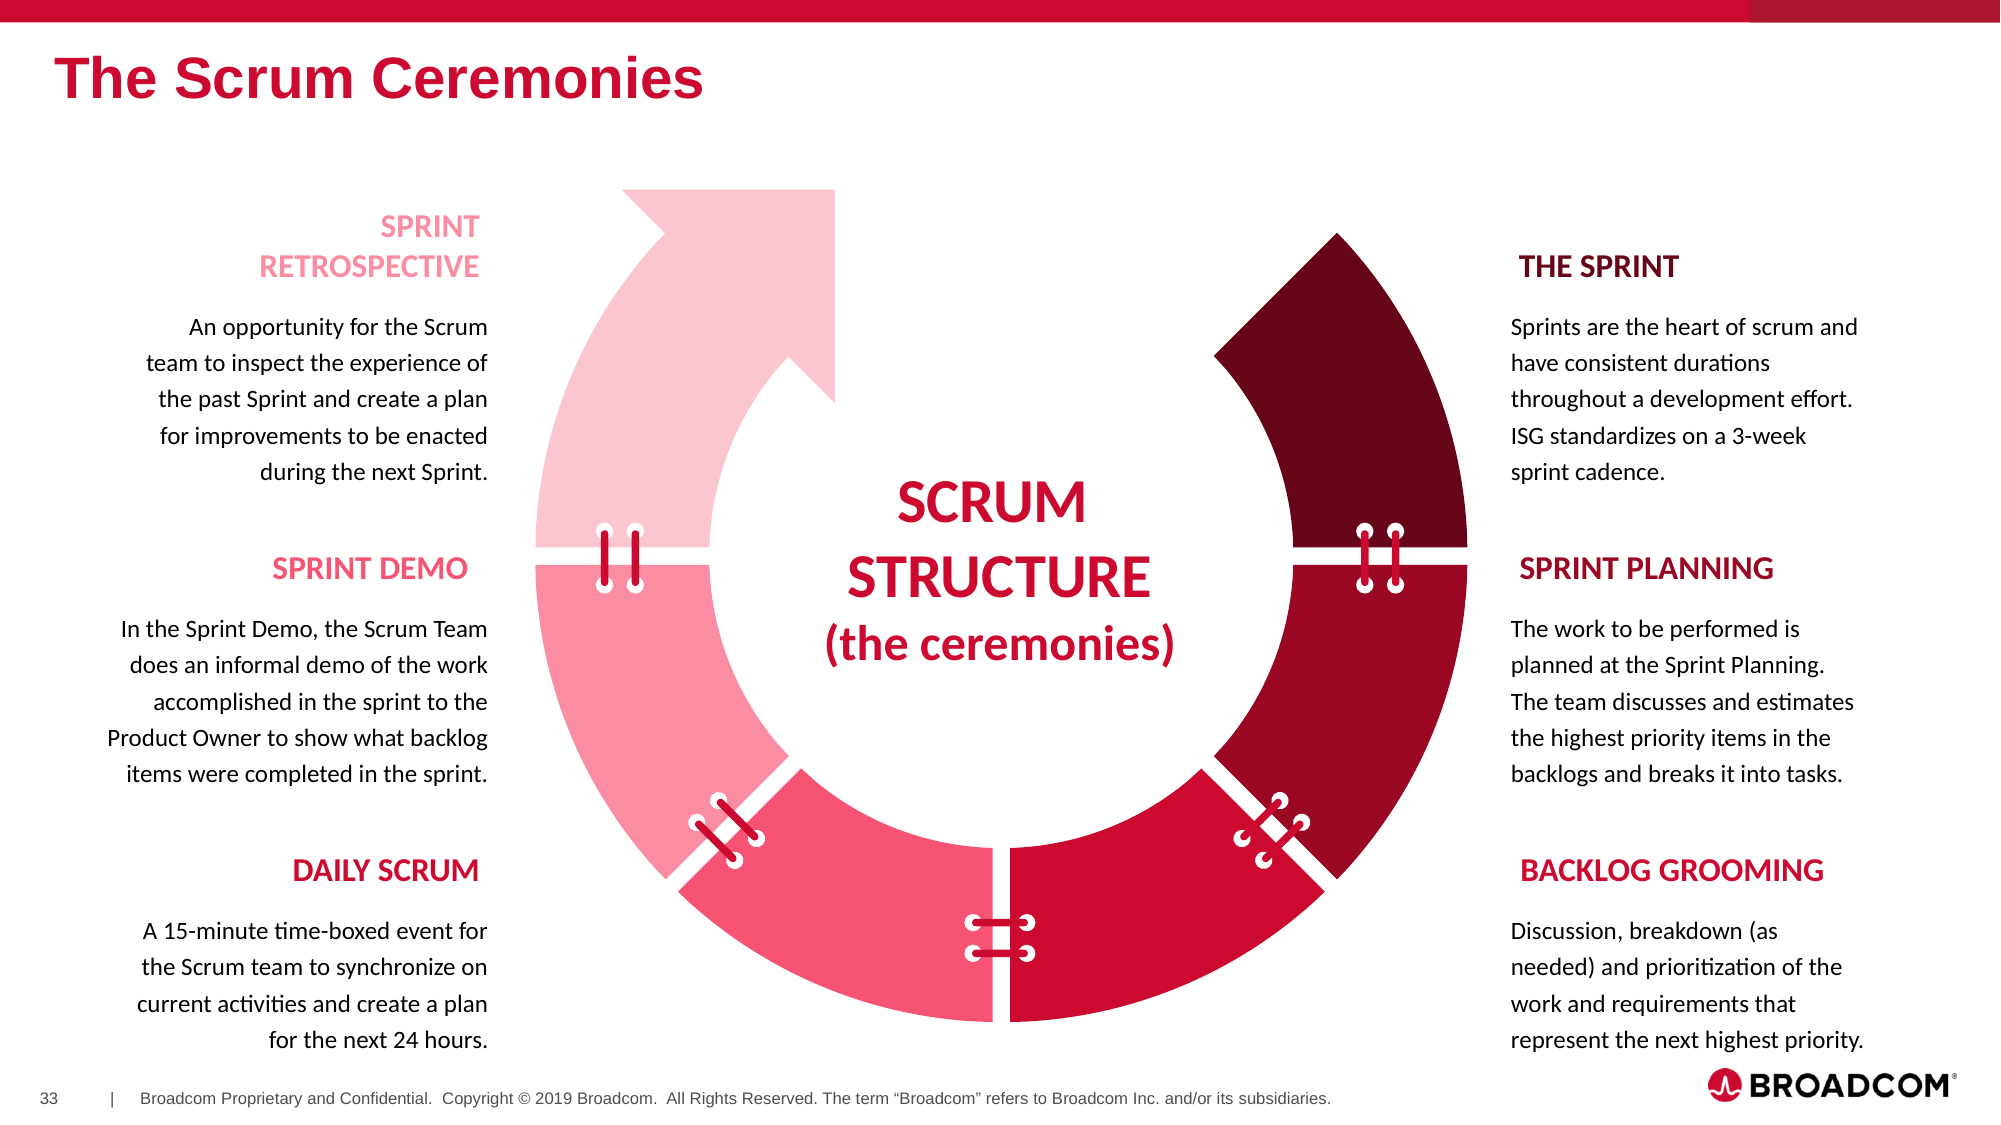

The Scrum Ceremonies

SPRINT
RETROSPECTIVE
An opportunity for the Scrum team to inspect the experience of the past Sprint and create a plan for improvements to be enacted during the next Sprint.
THE SPRINT
Sprints are the heart of scrum and have consistent durations throughout a development effort. ISG standardizes on a 3-week sprint cadence.
SCRUM  STRUCTURE
(the ceremonies)

SPRINT DEMO
In the Sprint Demo, the Scrum Team does an informal demo of the work accomplished in the sprint to the Product Owner to show what backlog items were completed in the sprint.
SPRINT PLANNING
The work to be performed is planned at the Sprint Planning. The team discusses and estimates the highest priority items in the backlogs and breaks it into tasks.

DAILY SCRUM
A 15-minute time-boxed event for the Scrum team to synchronize on current activities and create a plan for the next 24 hours.
BACKLOG GROOMING
Discussion, breakdown (as needed) and prioritization of the work and requirements that represent the next highest priority.